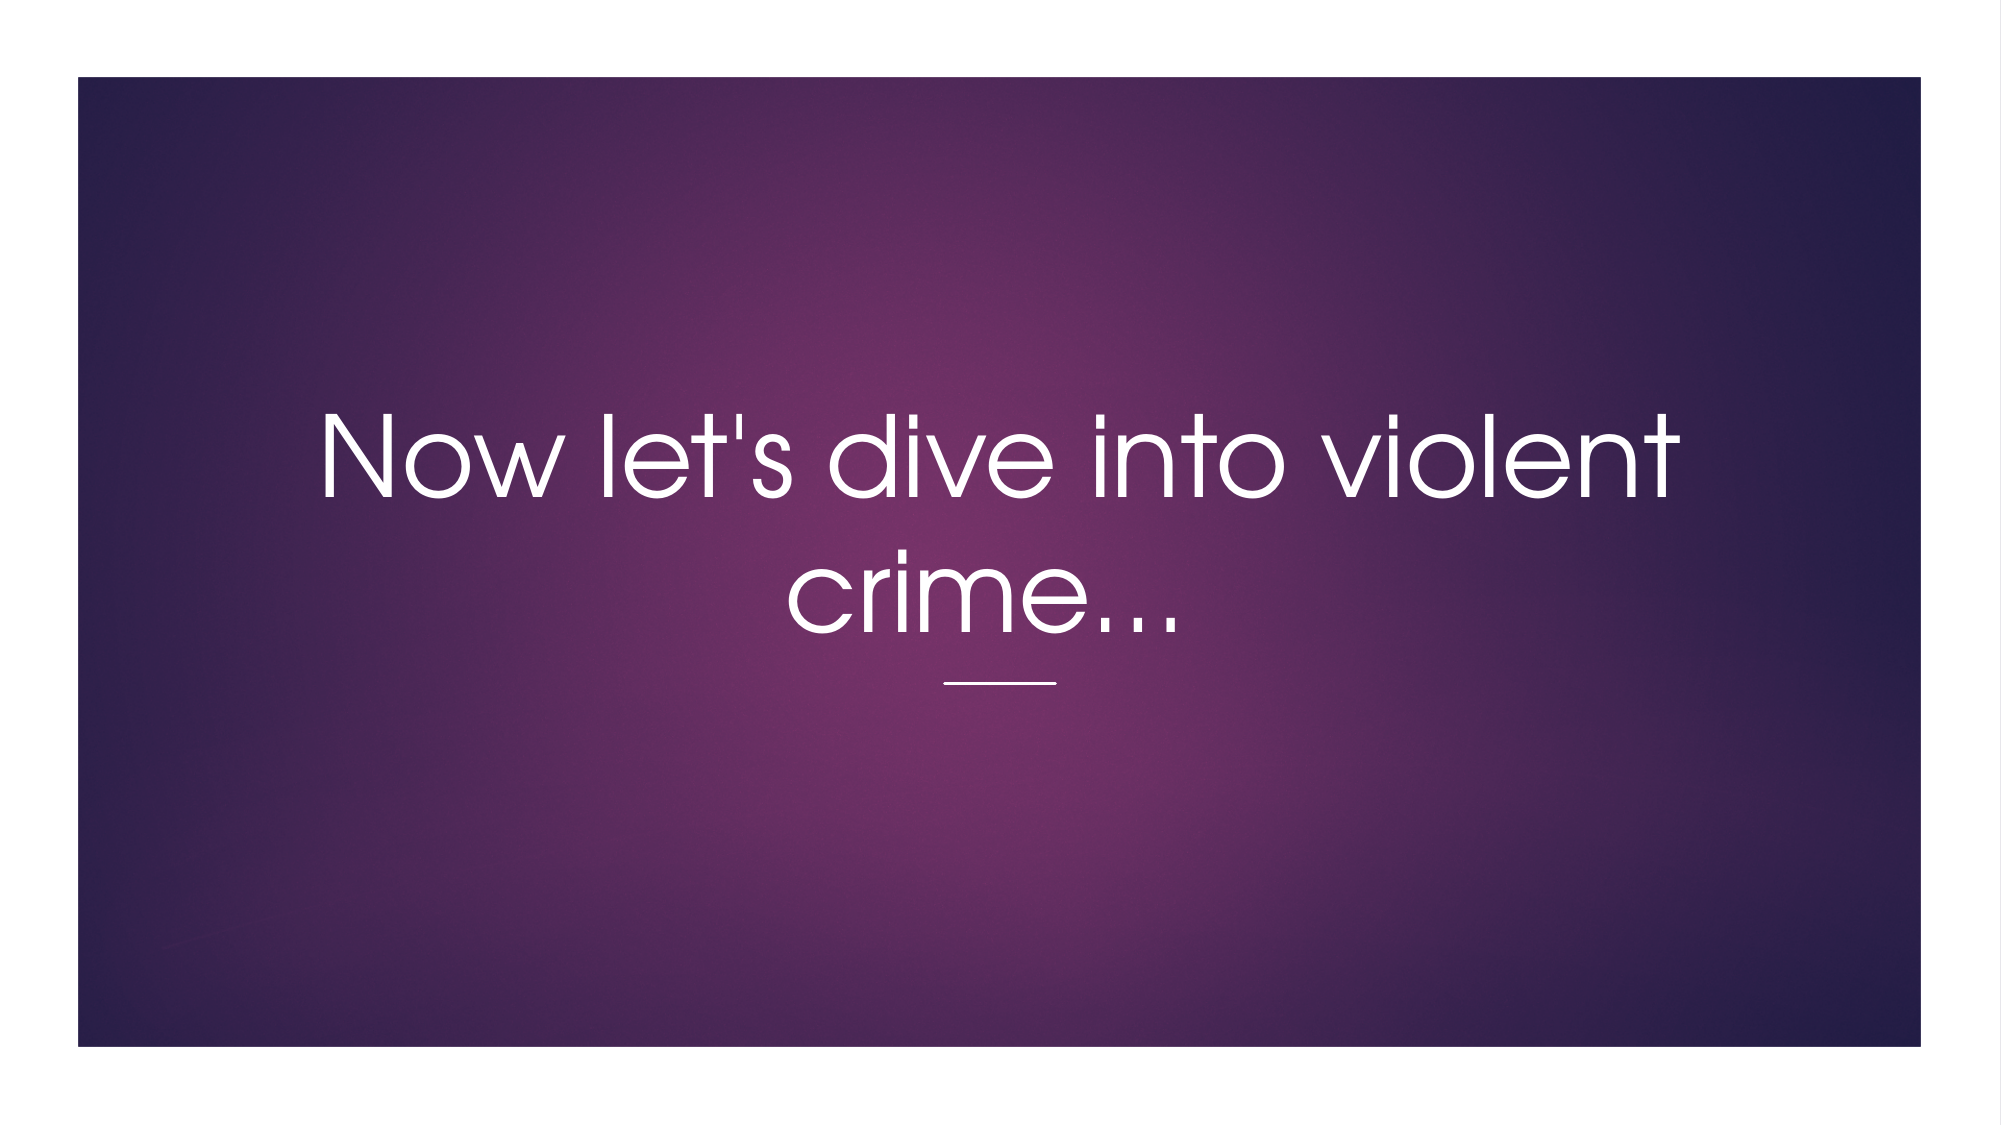

# Now let's dive into violent crime…